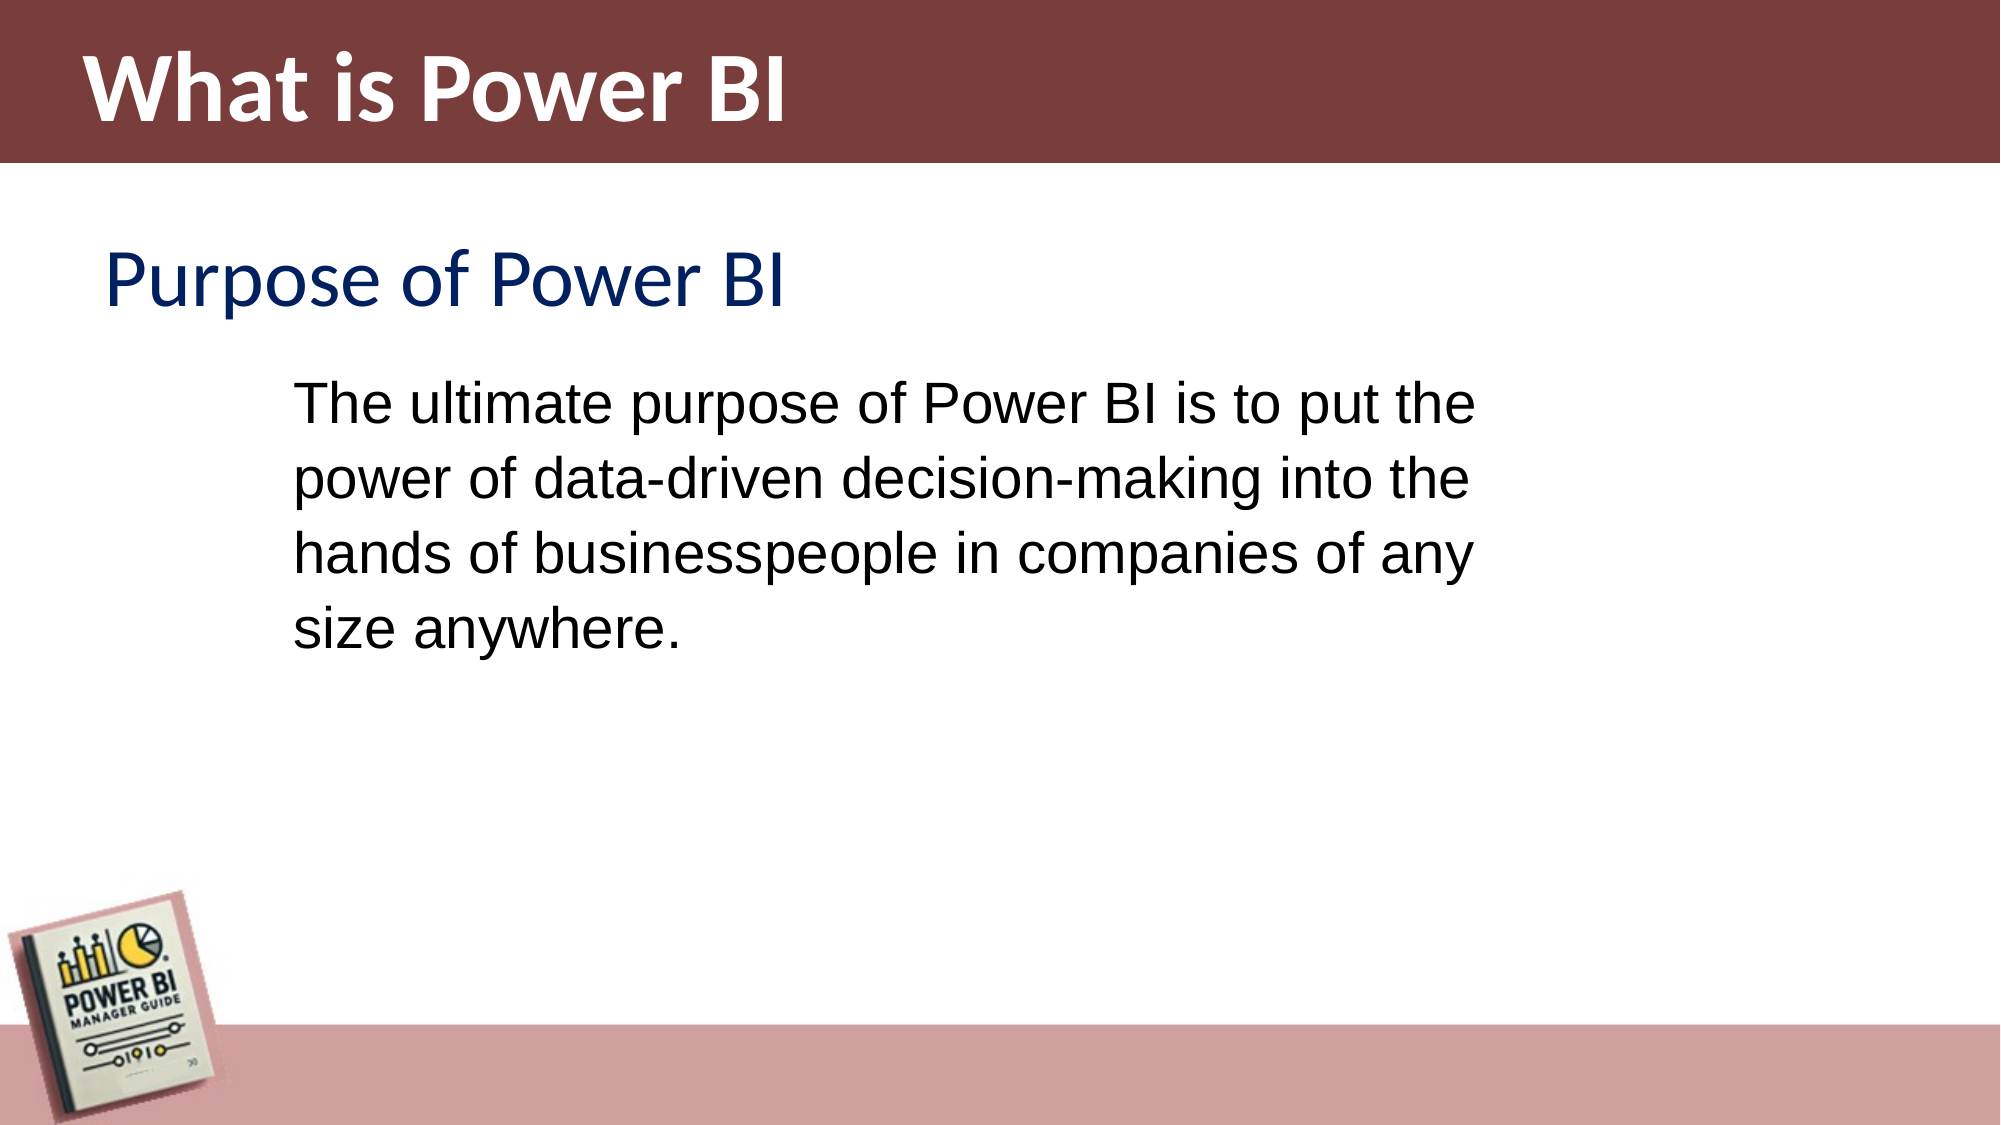

What is Power BI
Purpose of Power BI
The ultimate purpose of Power BI is to put the power of data-driven decision-making into the hands of businesspeople in companies of any size anywhere.